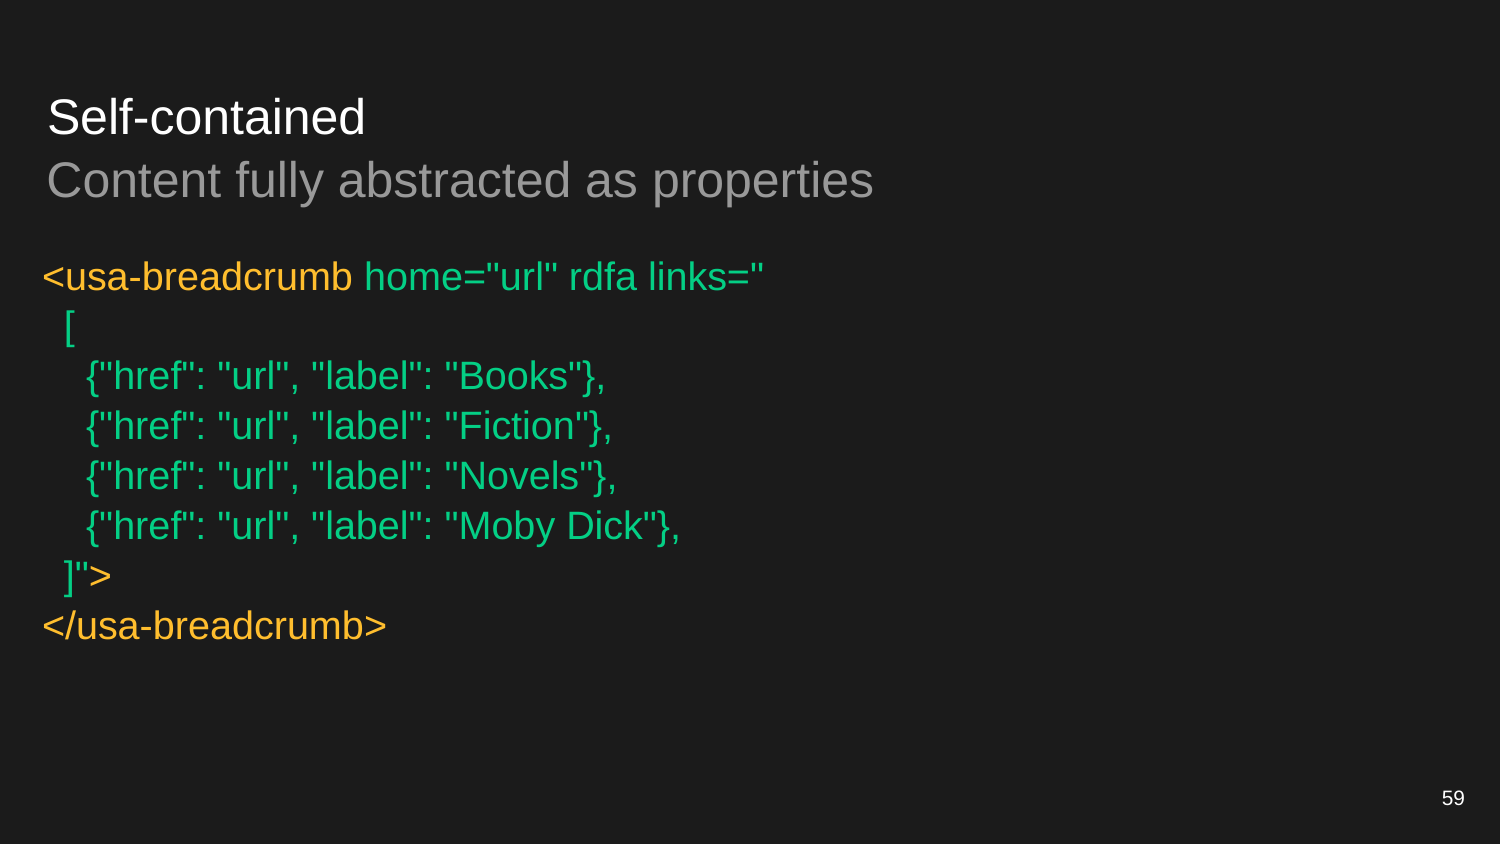

# Self-contained
Content fully abstracted as properties
<usa-breadcrumb home="url" rdfa links="
  [
    {"href": "url", "label": "Books"},
    {"href": "url", "label": "Fiction"},
    {"href": "url", "label": "Novels"},
    {"href": "url", "label": "Moby Dick"},
  ]">
</usa-breadcrumb>
59